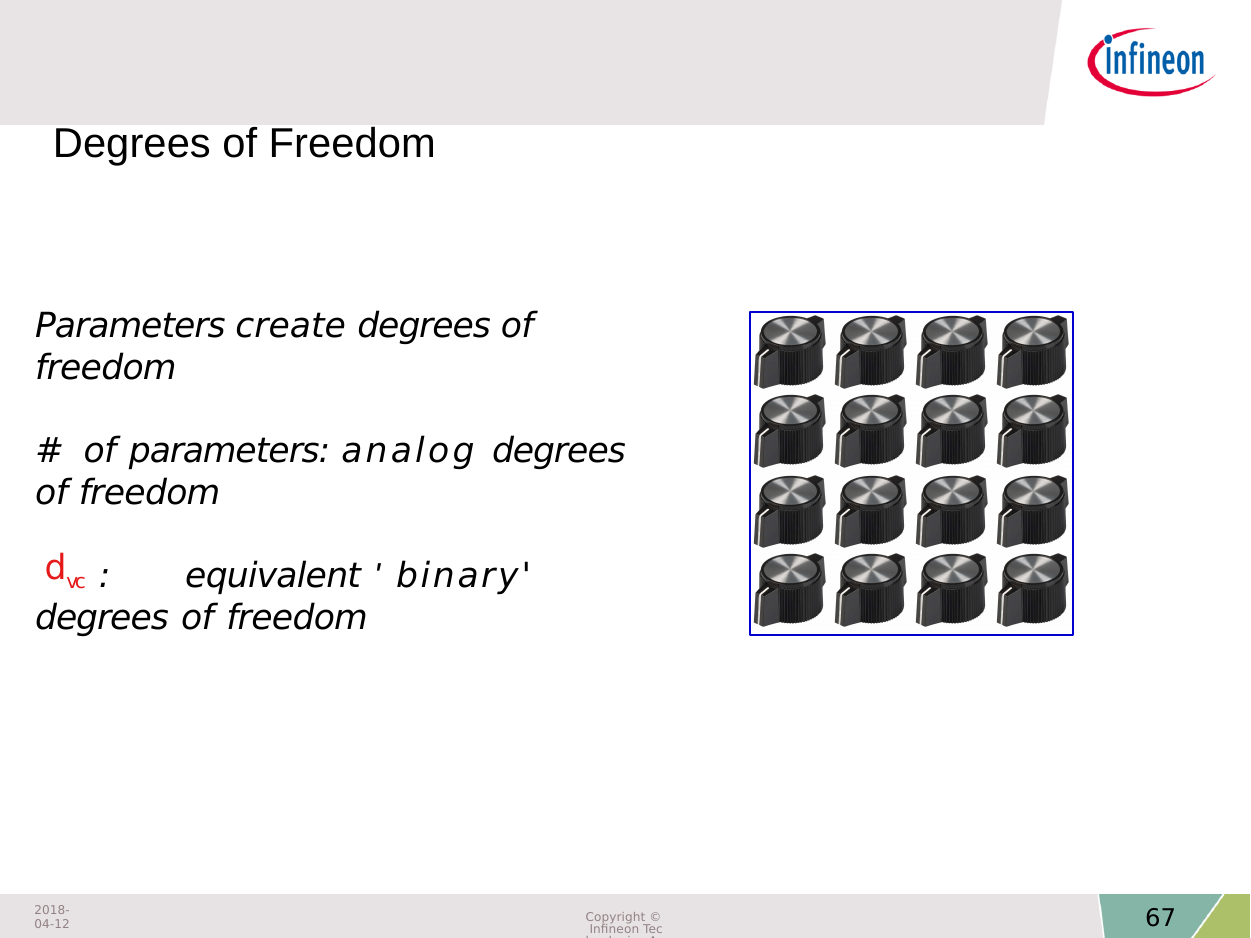

Degrees of Freedom
Parameters create degrees of freedom

# of parameters: analog degrees of freedom

       :	equivalent ' binary' degrees of freedom

dvc

2018-04-12
Copyright © Infineon Technologies AG 2018. All rights reserved.
67